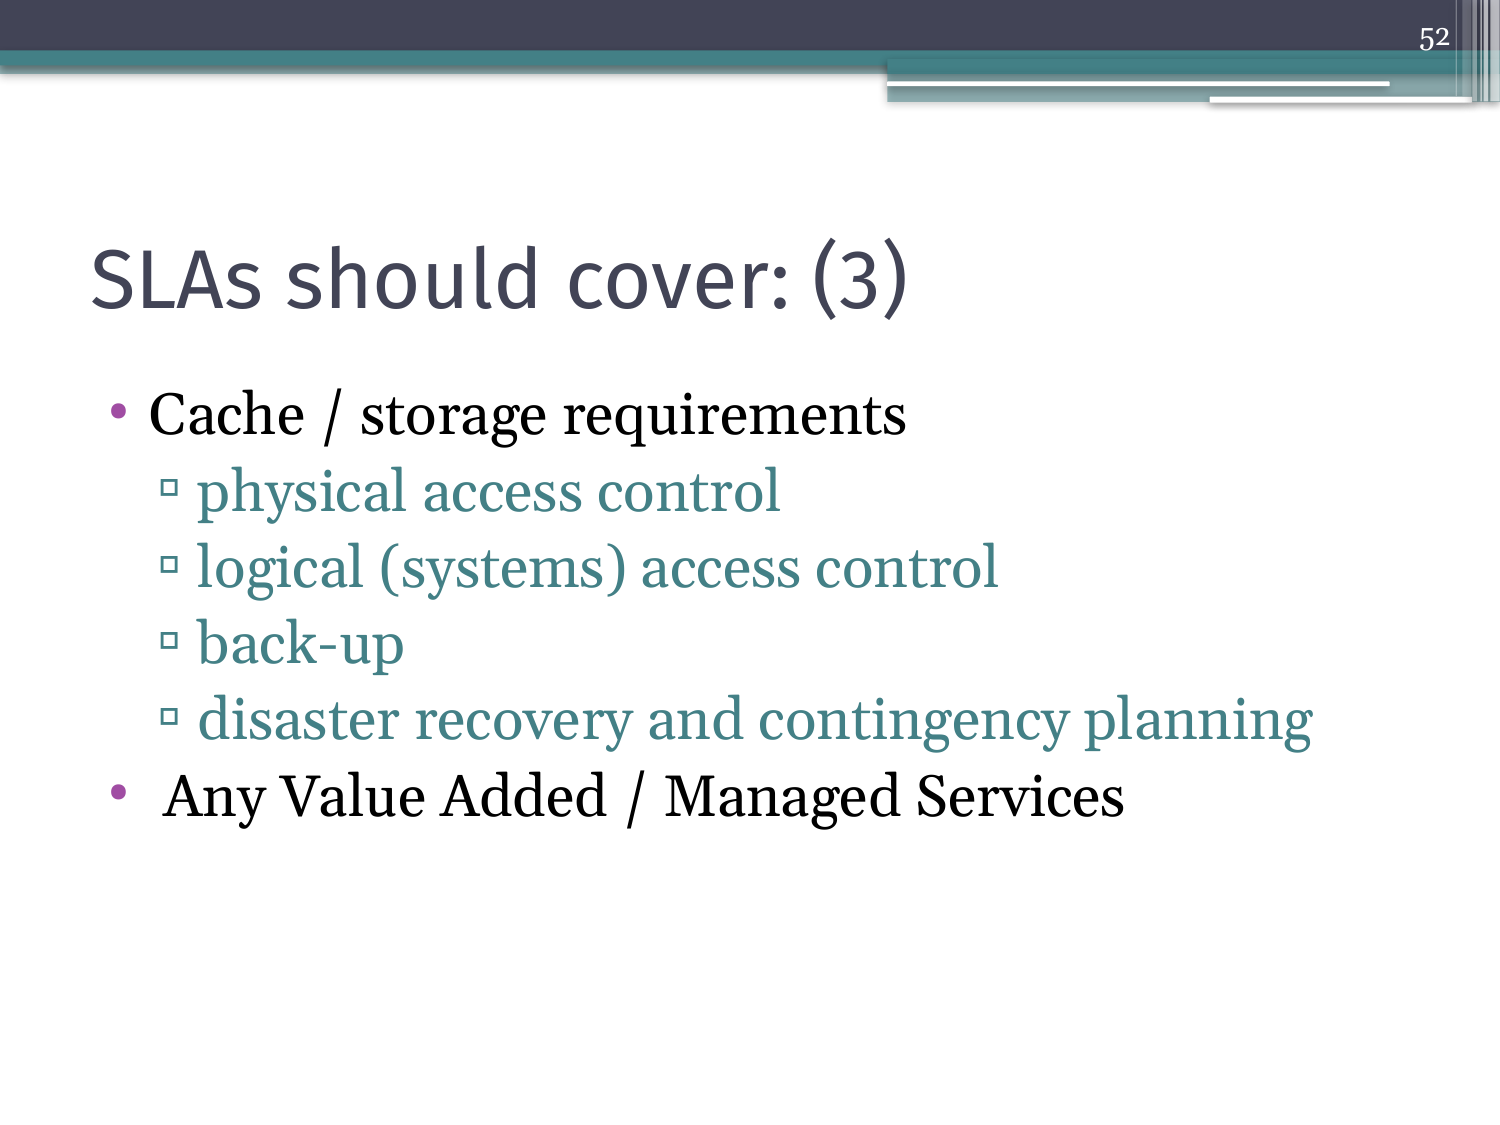

52
# SLAs should cover: (3)
Cache / storage requirements
physical access control
logical (systems) access control
back-up
disaster recovery and contingency planning
 Any Value Added / Managed Services